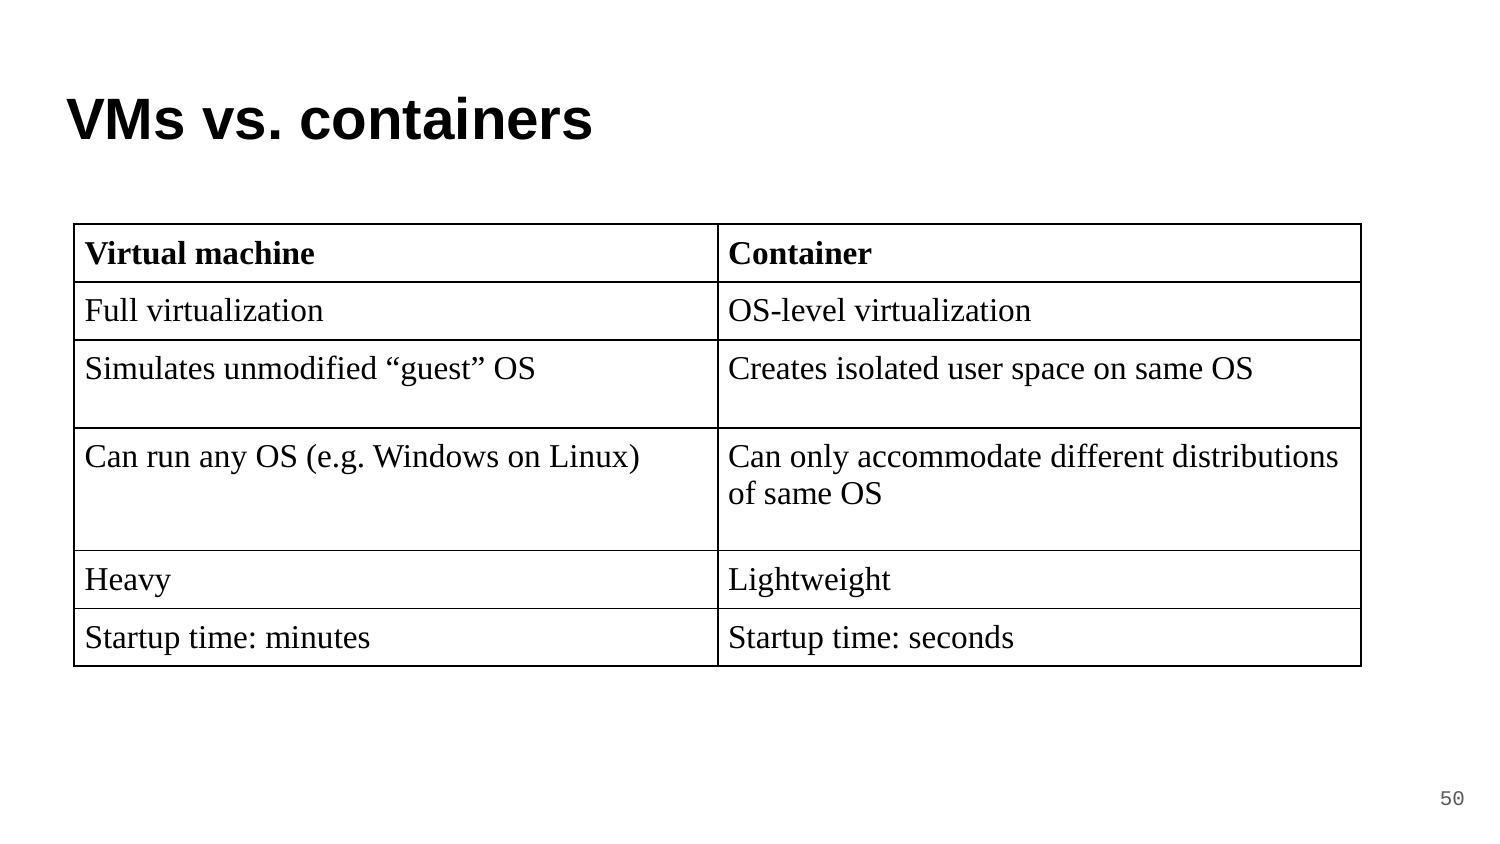

# VMs vs. containers
| Virtual machine | Container |
| --- | --- |
| Full virtualization | OS-level virtualization |
| Simulates unmodified “guest” OS | Creates isolated user space on same OS |
| Can run any OS (e.g. Windows on Linux) | Can only accommodate different distributions of same OS |
| Heavy | Lightweight |
| Startup time: minutes | Startup time: seconds |
50